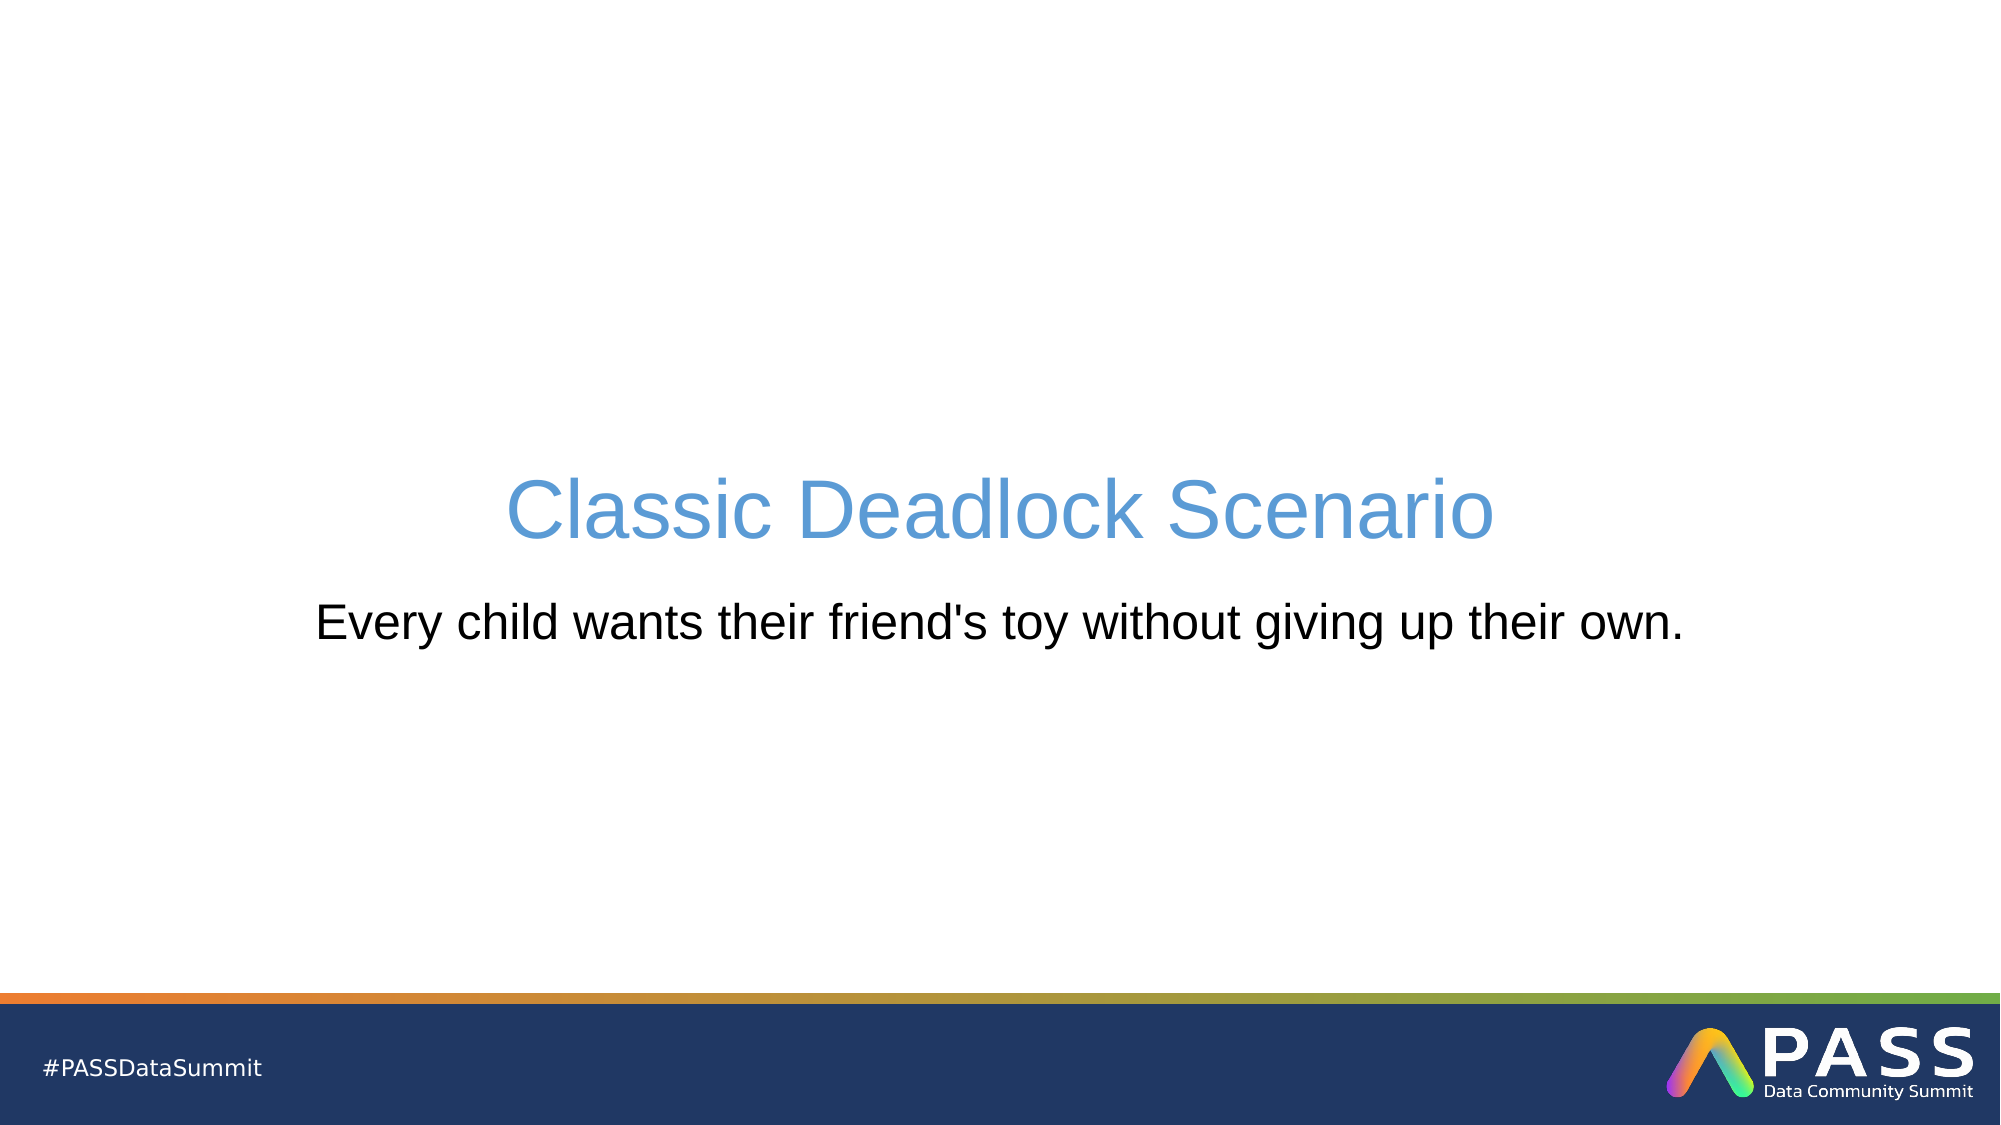

# Classic Deadlock Scenario
Every child wants their friend's toy without giving up their own.